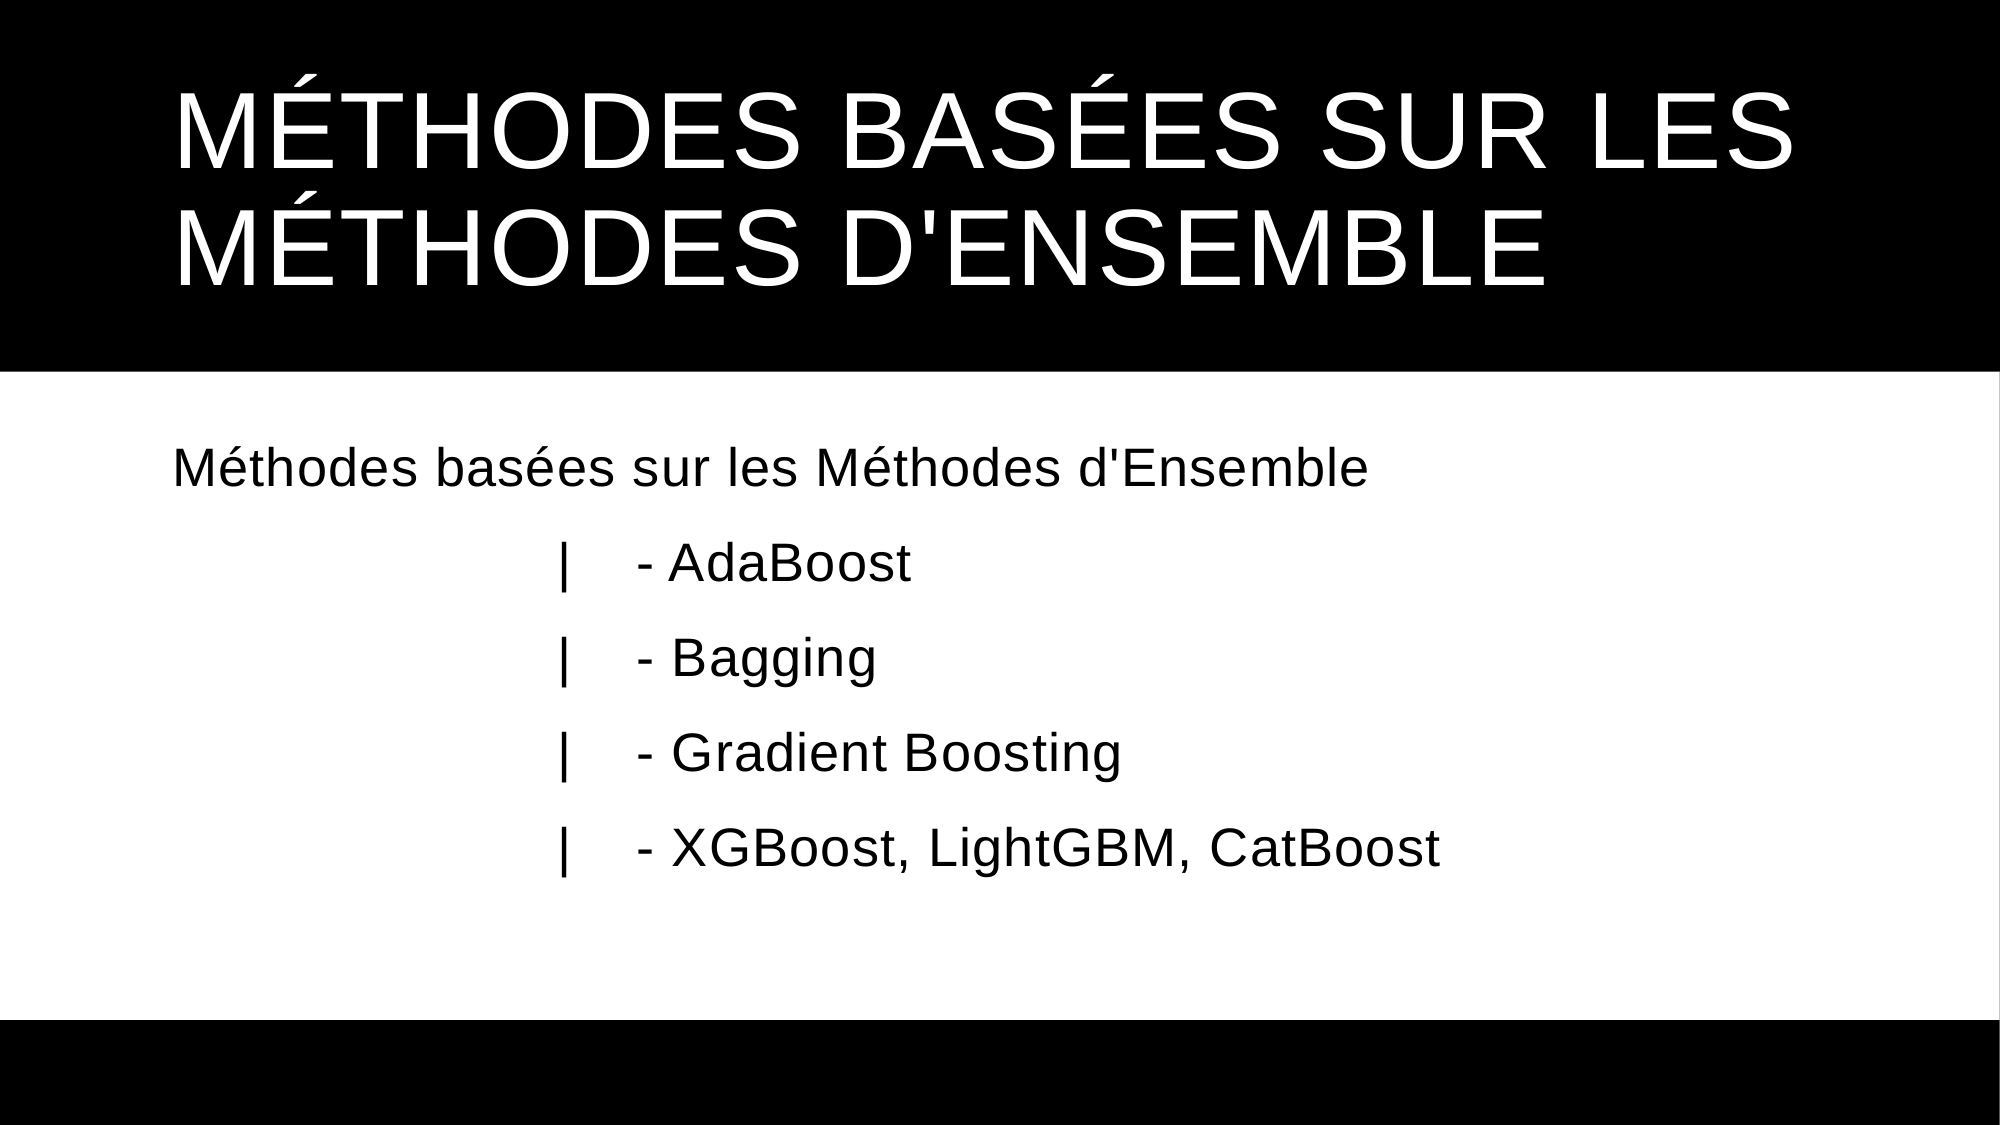

# Méthodes basées sur les Méthodes d'Ensemble

Méthodes basées sur les Méthodes d'Ensemble
                        |    - AdaBoost
                        |    - Bagging
                        |    - Gradient Boosting
                        |    - XGBoost, LightGBM, CatBoost